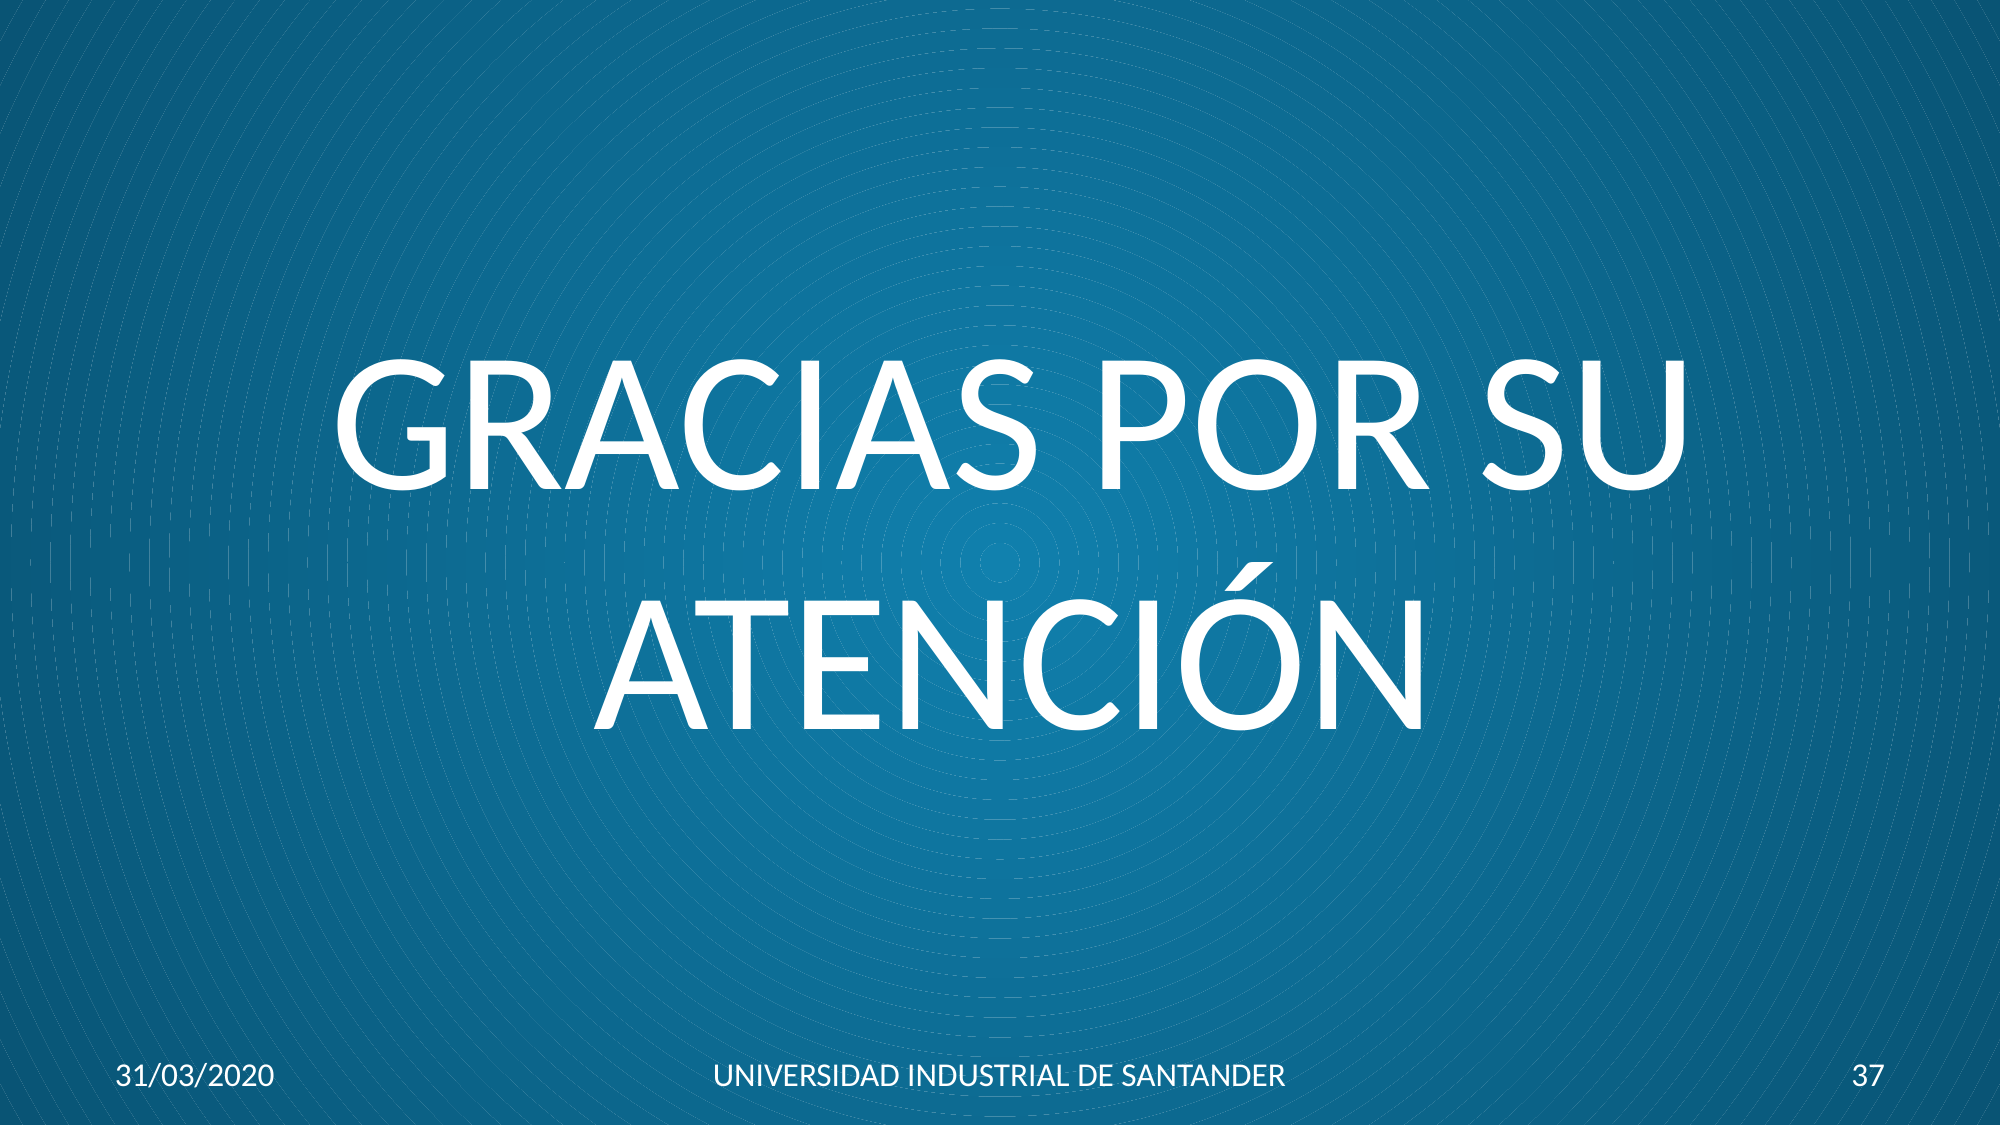

# GRACIAS POR SU ATENCIÓN
31/03/2020
UNIVERSIDAD INDUSTRIAL DE SANTANDER
37